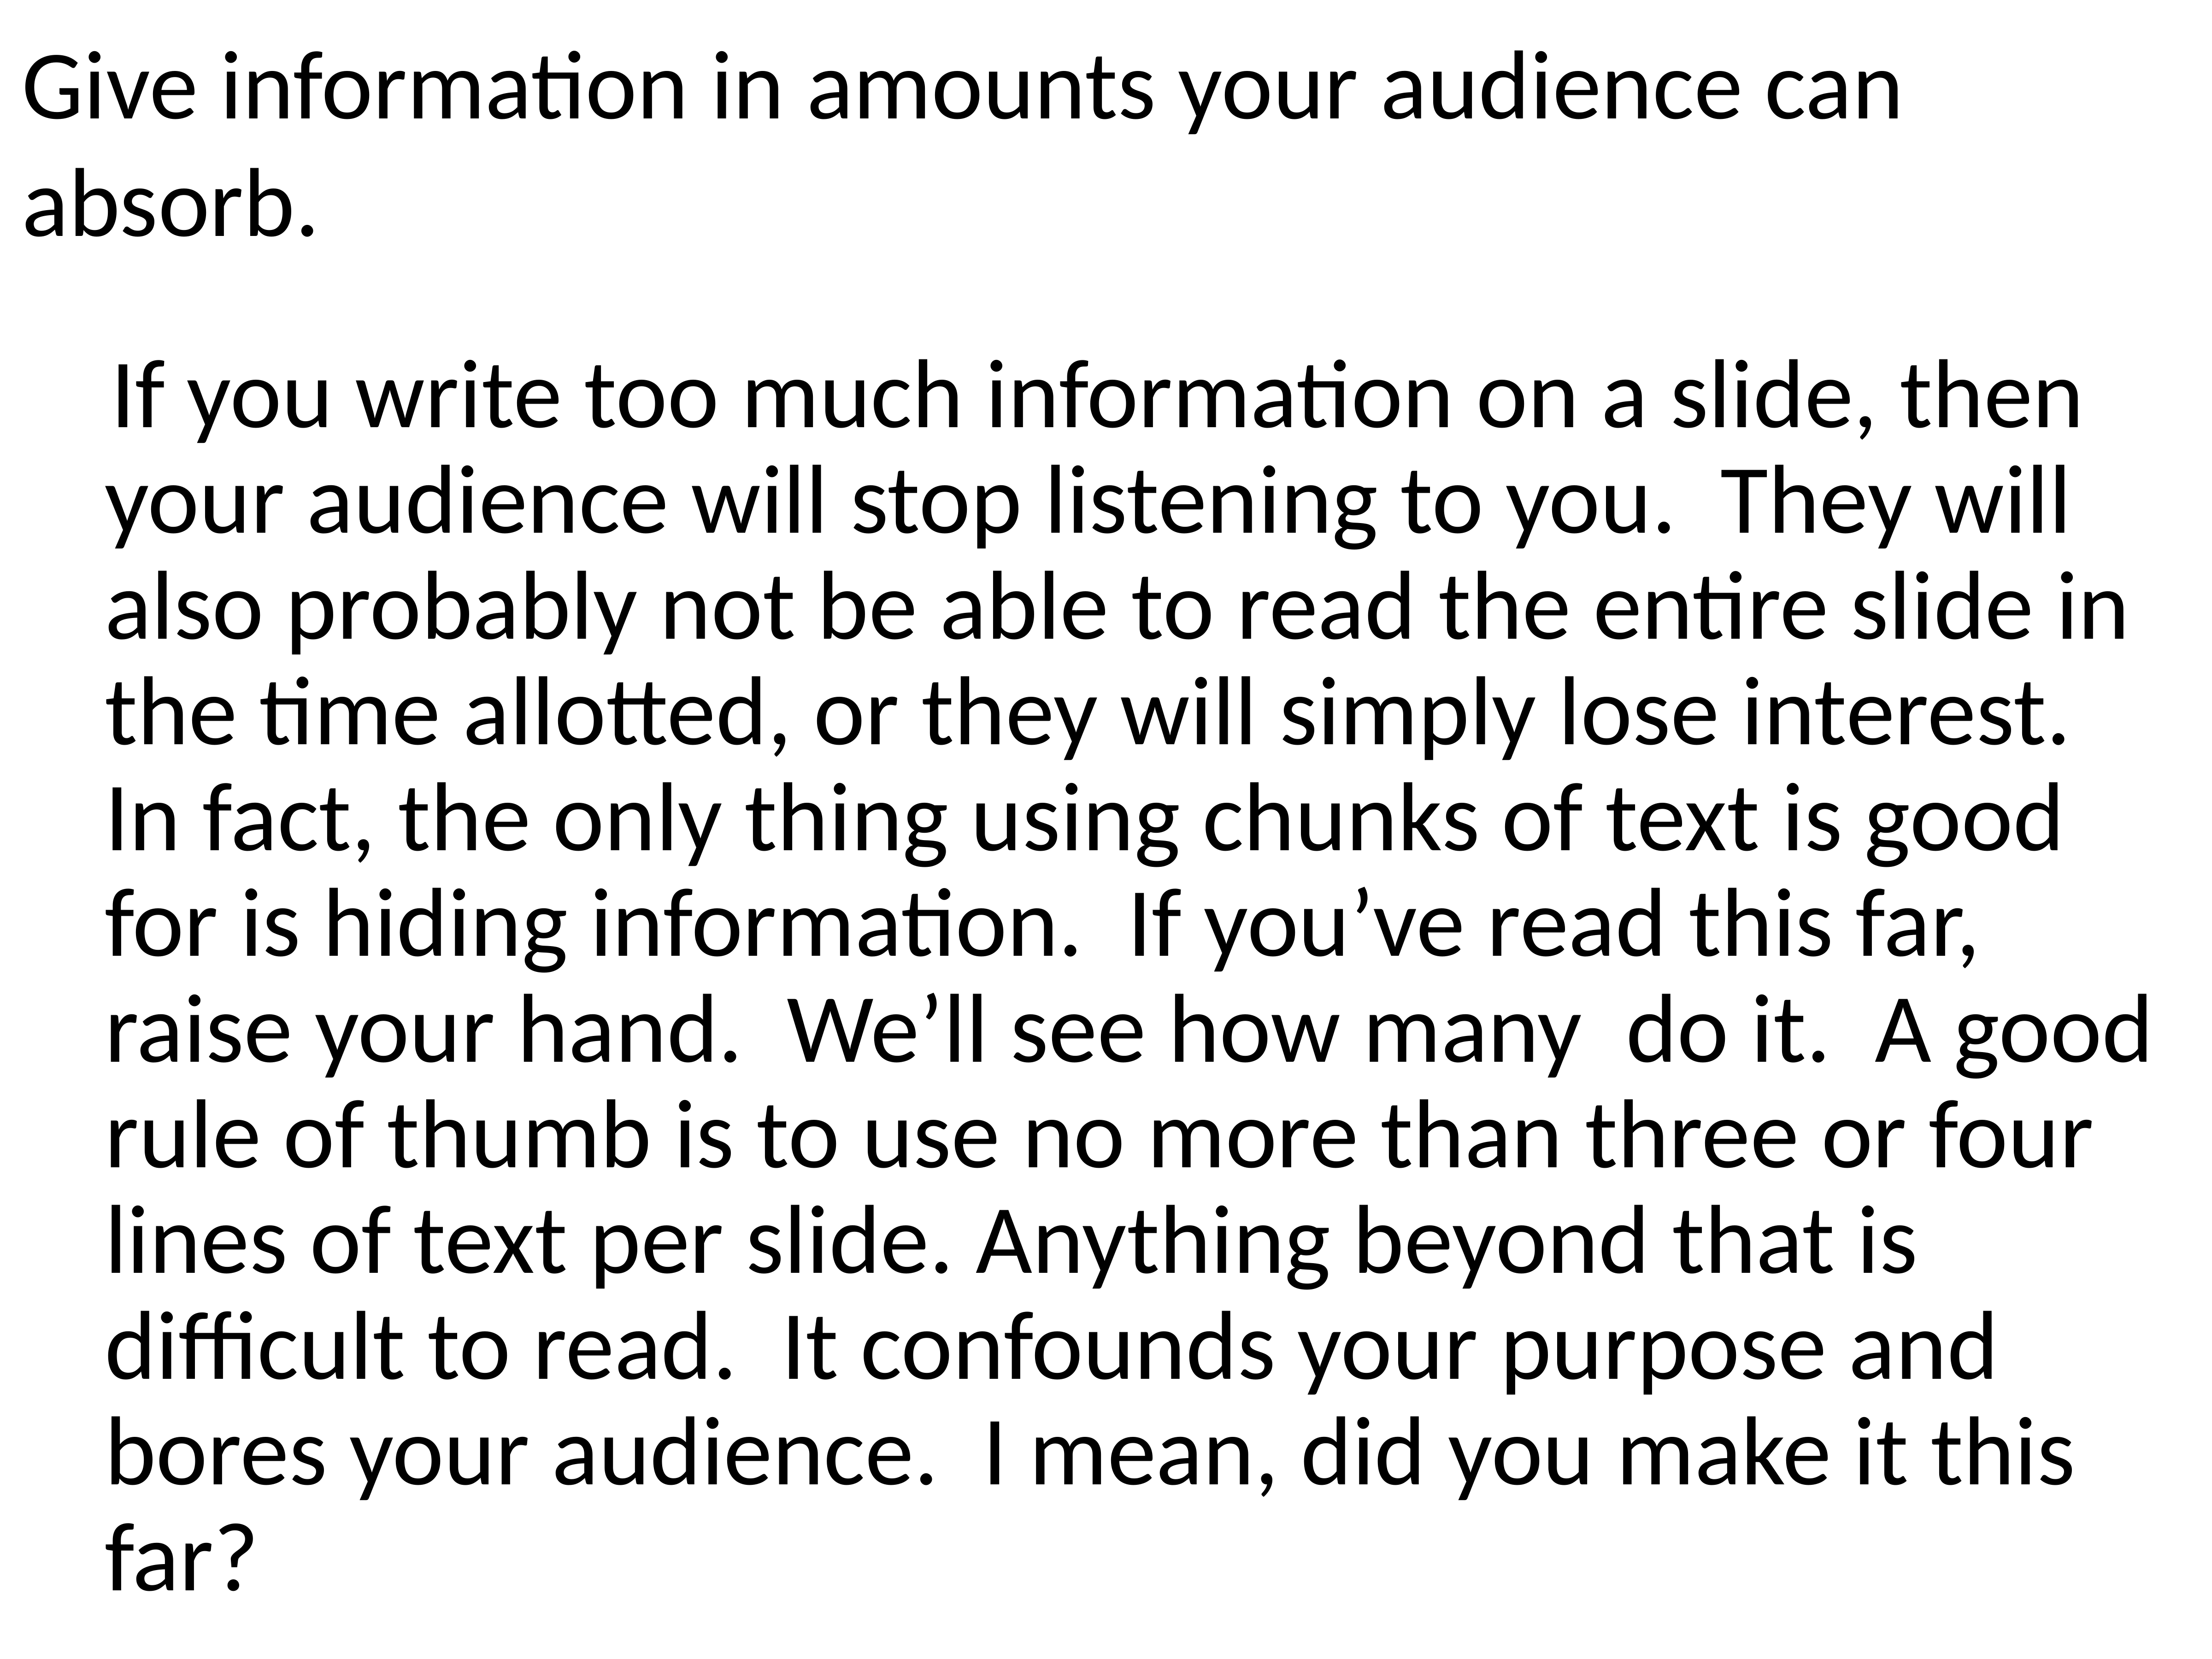

# Give information in amounts your audience can absorb.
    If you write too much information on a slide, then your audience will stop listening to you.  They will also probably not be able to read the entire slide in the time allotted, or they will simply lose interest.  In fact, the only thing using chunks of text is good for is hiding information.  If you’ve read this far, raise your hand.  We’ll see how many  do it.  A good rule of thumb is to use no more than three or four lines of text per slide. Anything beyond that is difficult to read.  It confounds your purpose and bores your audience.  I mean, did you make it this far?